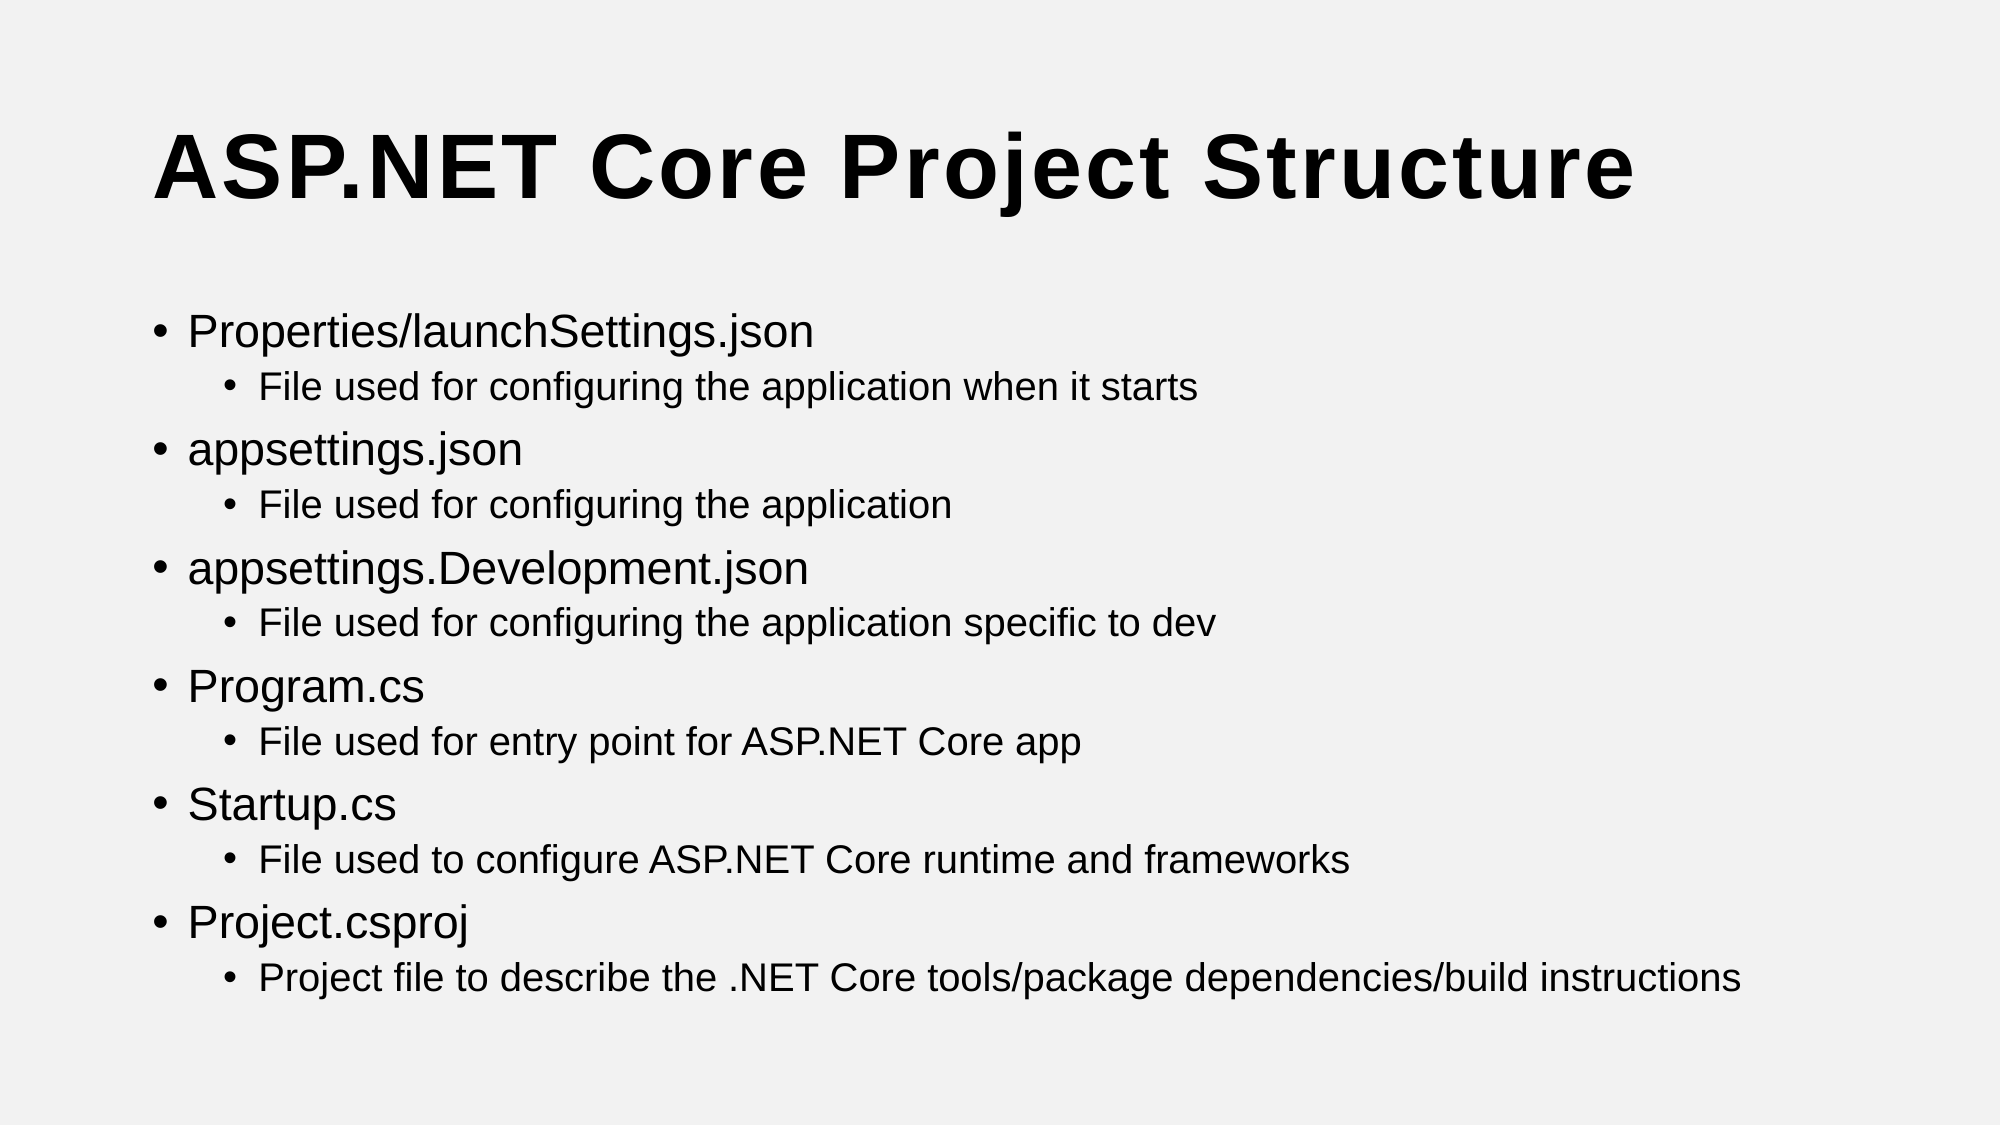

# ASP.NET Core Project Structure
Properties/launchSettings.json
File used for configuring the application when it starts
appsettings.json
File used for configuring the application
appsettings.Development.json
File used for configuring the application specific to dev
Program.cs
File used for entry point for ASP.NET Core app
Startup.cs
File used to configure ASP.NET Core runtime and frameworks
Project.csproj
Project file to describe the .NET Core tools/package dependencies/build instructions